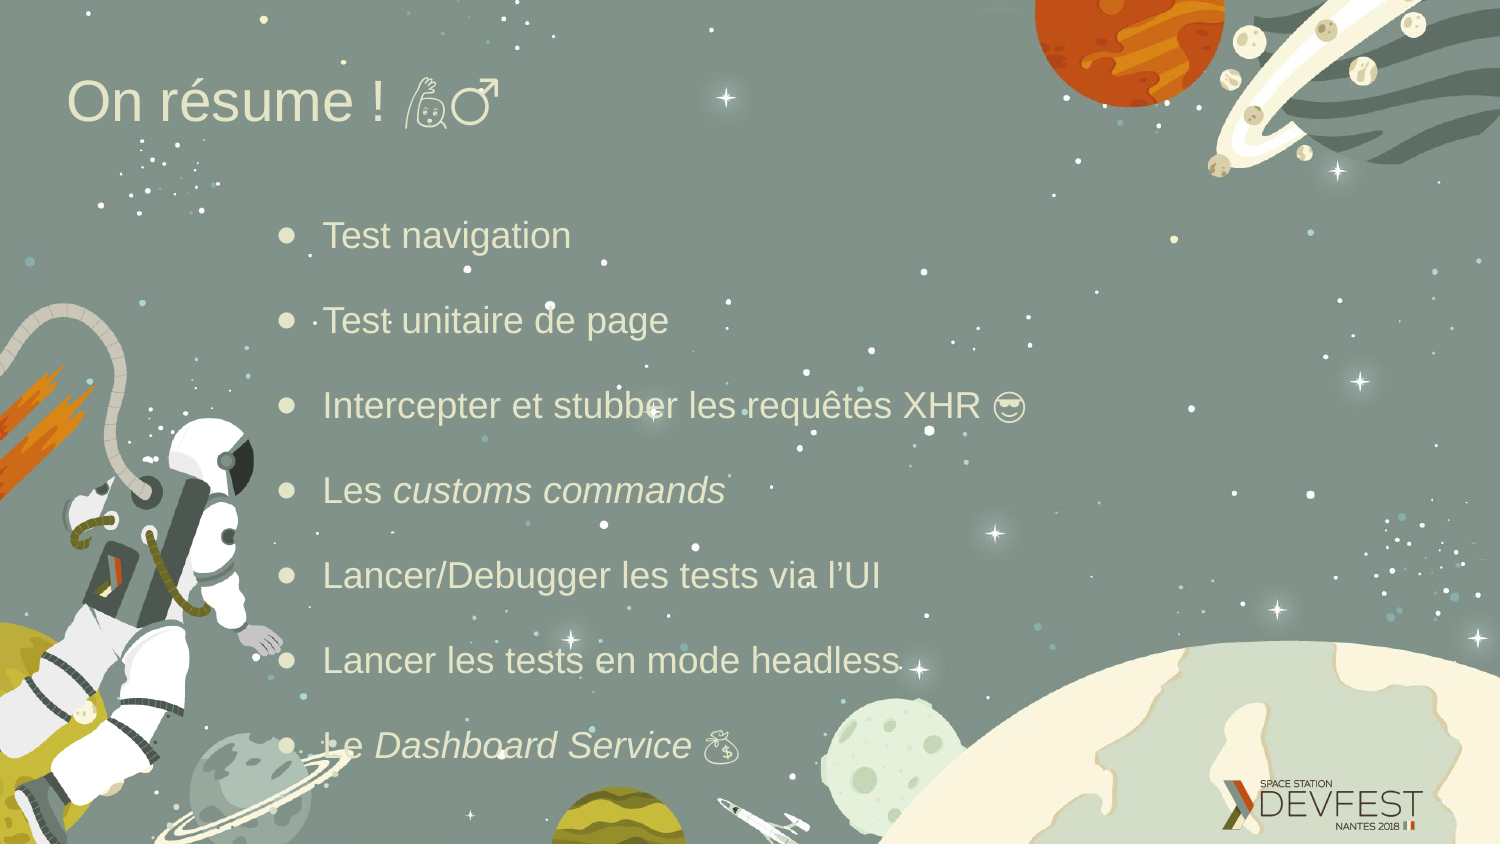

# On résume ! 🙋‍♂️
Test navigation
Test unitaire de page
Intercepter et stubber les requêtes XHR 😎
Les customs commands
Lancer/Debugger les tests via l’UI
Lancer les tests en mode headless
Le Dashboard Service 💰